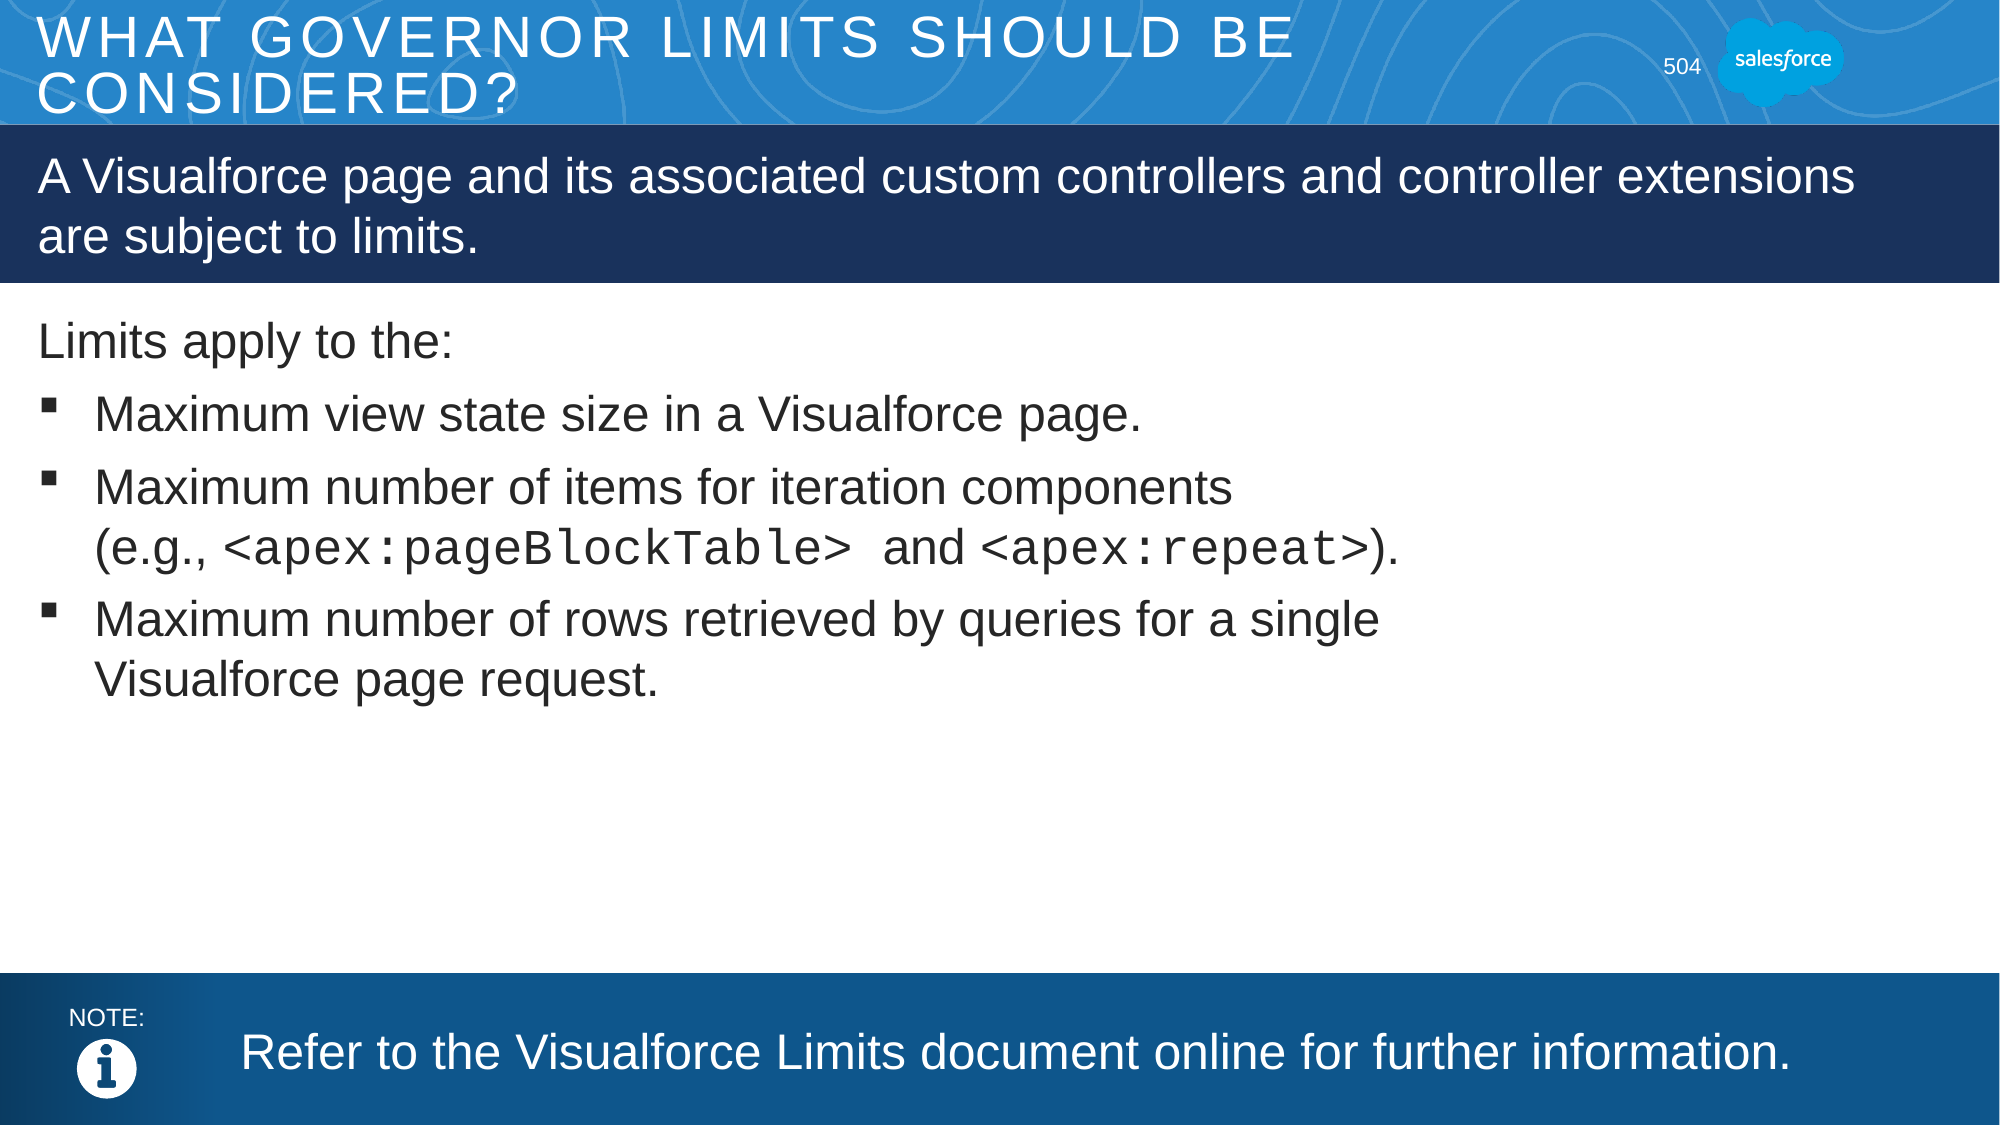

# What Governor Limits Should be Considered?
504
A Visualforce page and its associated custom controllers and controller extensions
are subject to limits.
Limits apply to the:
Maximum view state size in a Visualforce page.
Maximum number of items for iteration components
(e.g., <apex:pageBlockTable> and <apex:repeat>).
Maximum number of rows retrieved by queries for a single Visualforce page request.

Refer to the Visualforce Limits document online for further information.
NOTE: